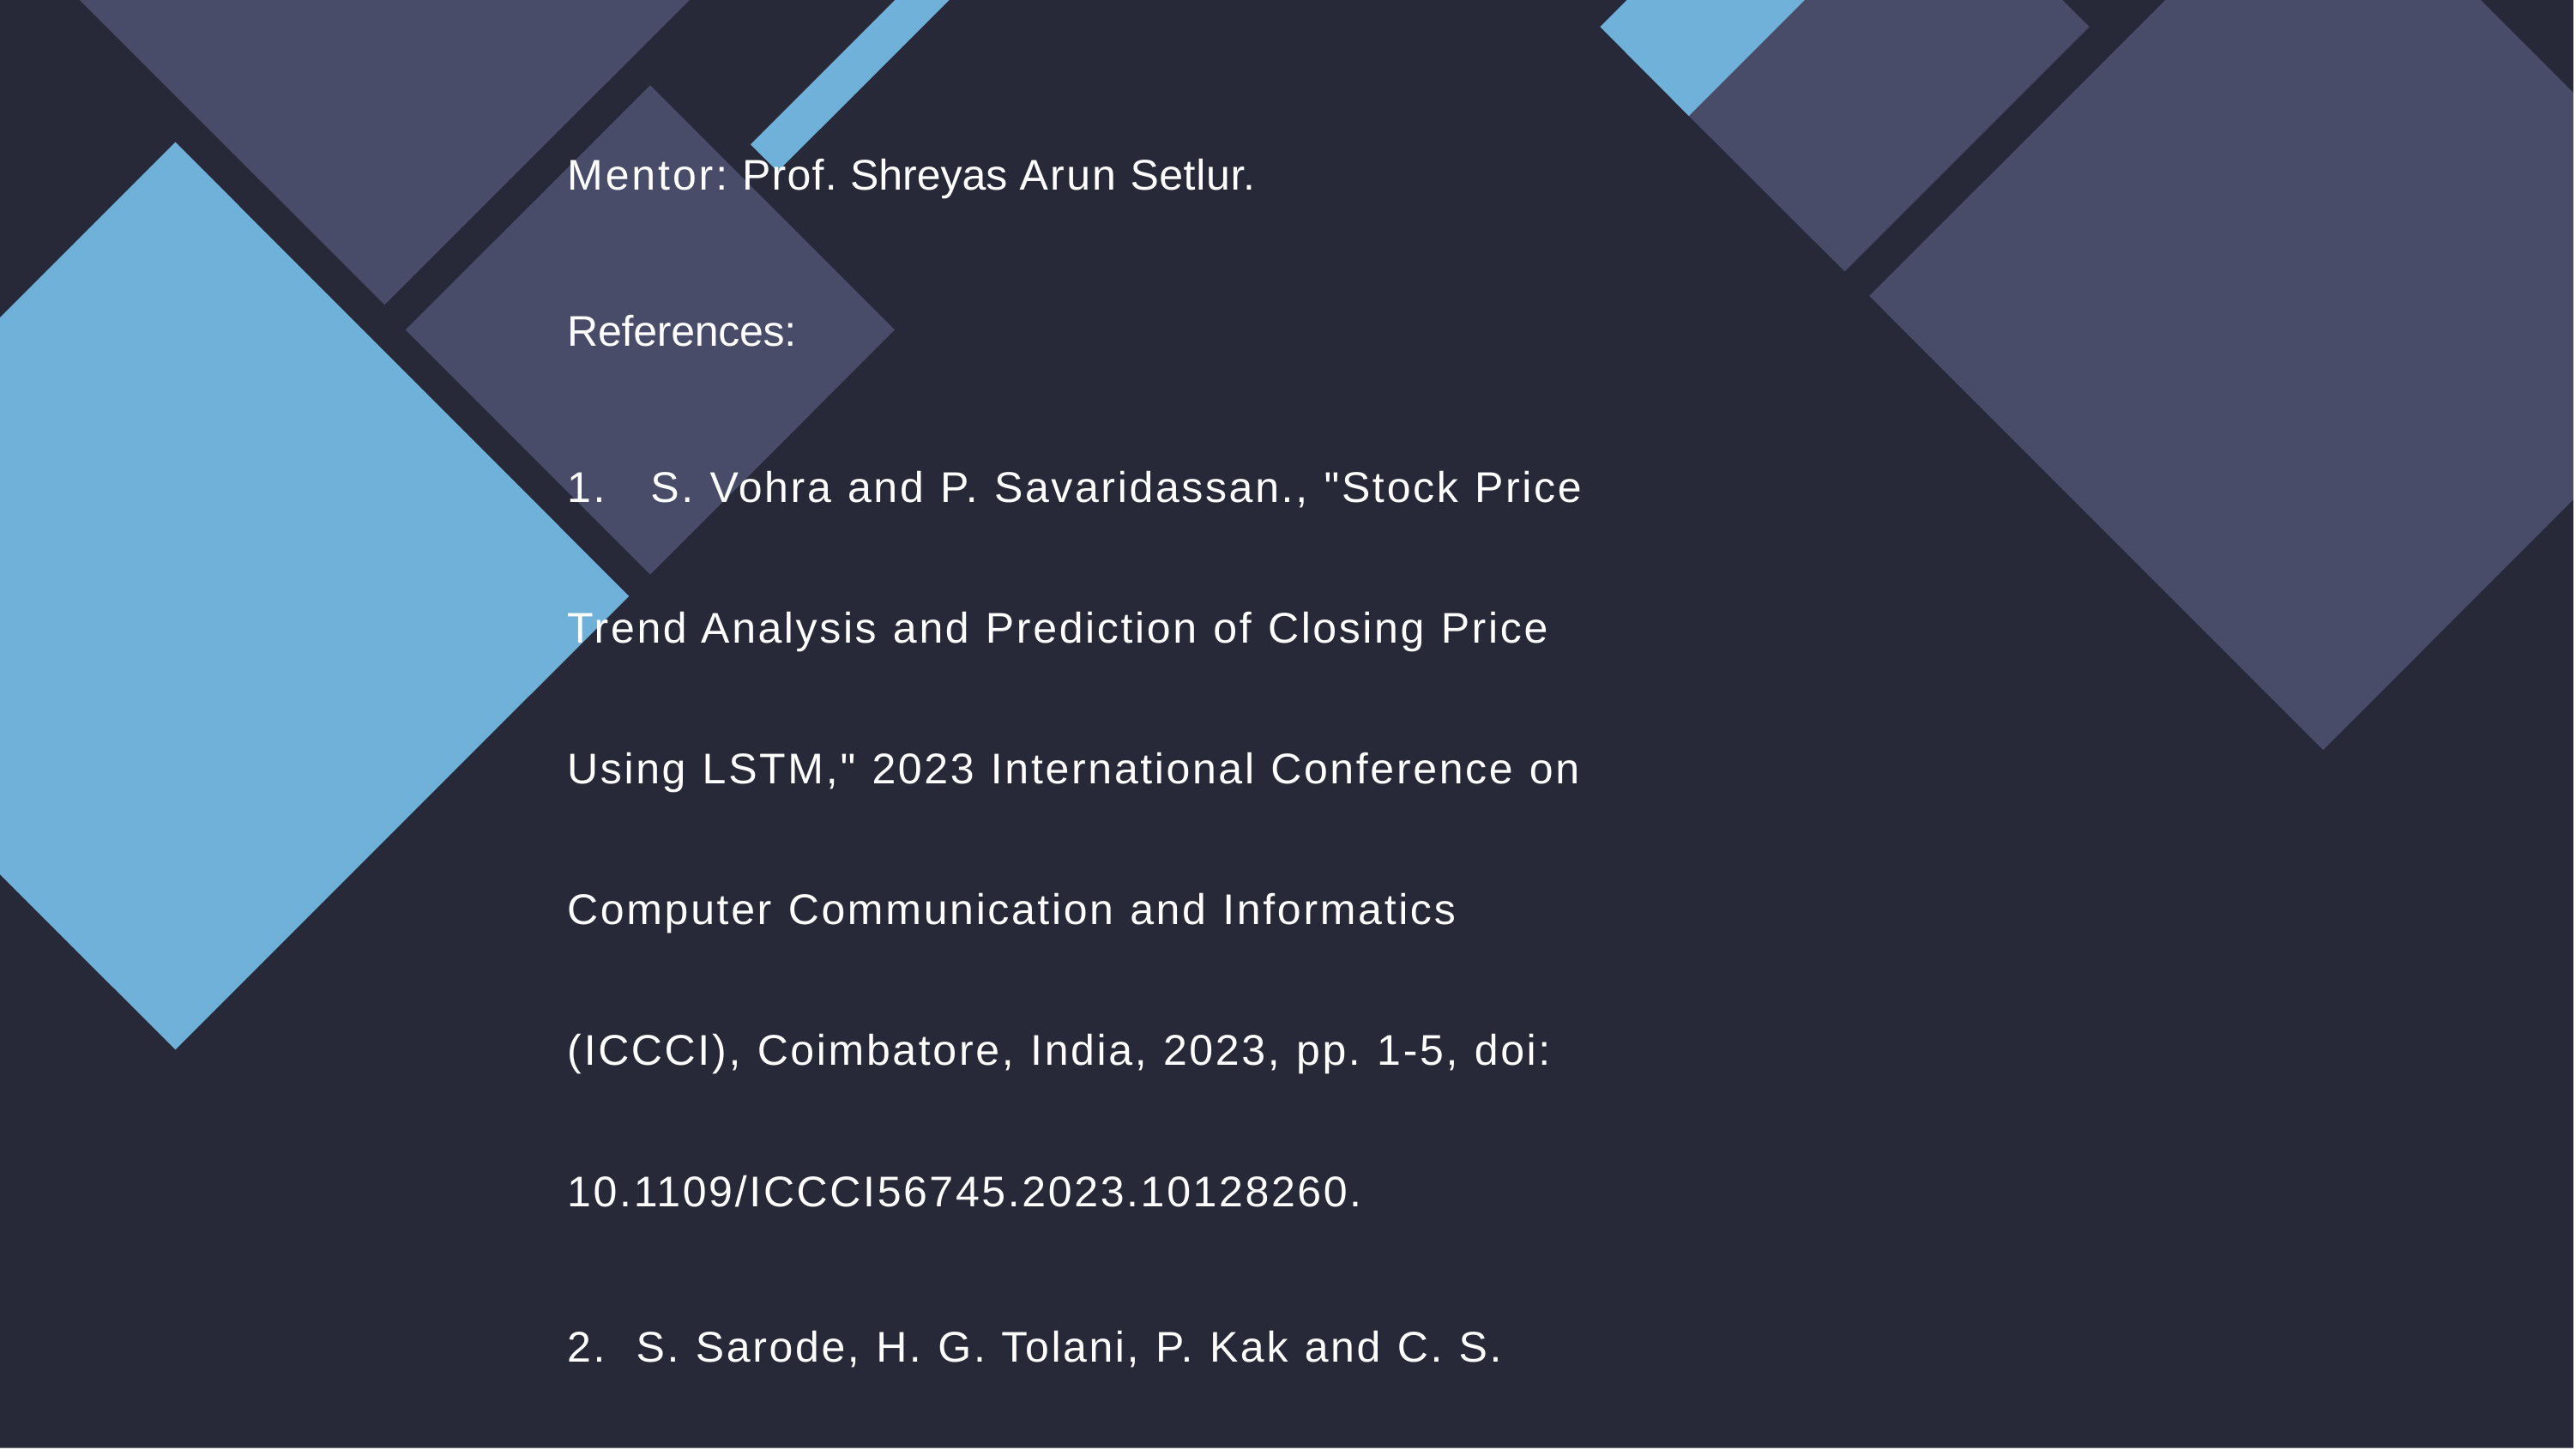

Mentor: Prof. Shreyas Arun Setlur.
References:
1.   S. Vohra and P. Savaridassan., "Stock Price Trend Analysis and Prediction of Closing Price Using LSTM," 2023 International Conference on Computer Communication and Informatics (ICCCI), Coimbatore, India, 2023, pp. 1-5, doi: 10.1109/ICCCI56745.2023.10128260.
2.  S. Sarode, H. G. Tolani, P. Kak and C. S. Lifna, "Stock Price Prediction Using Machine Learning Techniques," 2019 International Conference on Intelligent Sustainable Systems (ICISS), Palladam, India, 2019, pp. 177-181, doi: 10.1109/ISS1.2019.8907958.